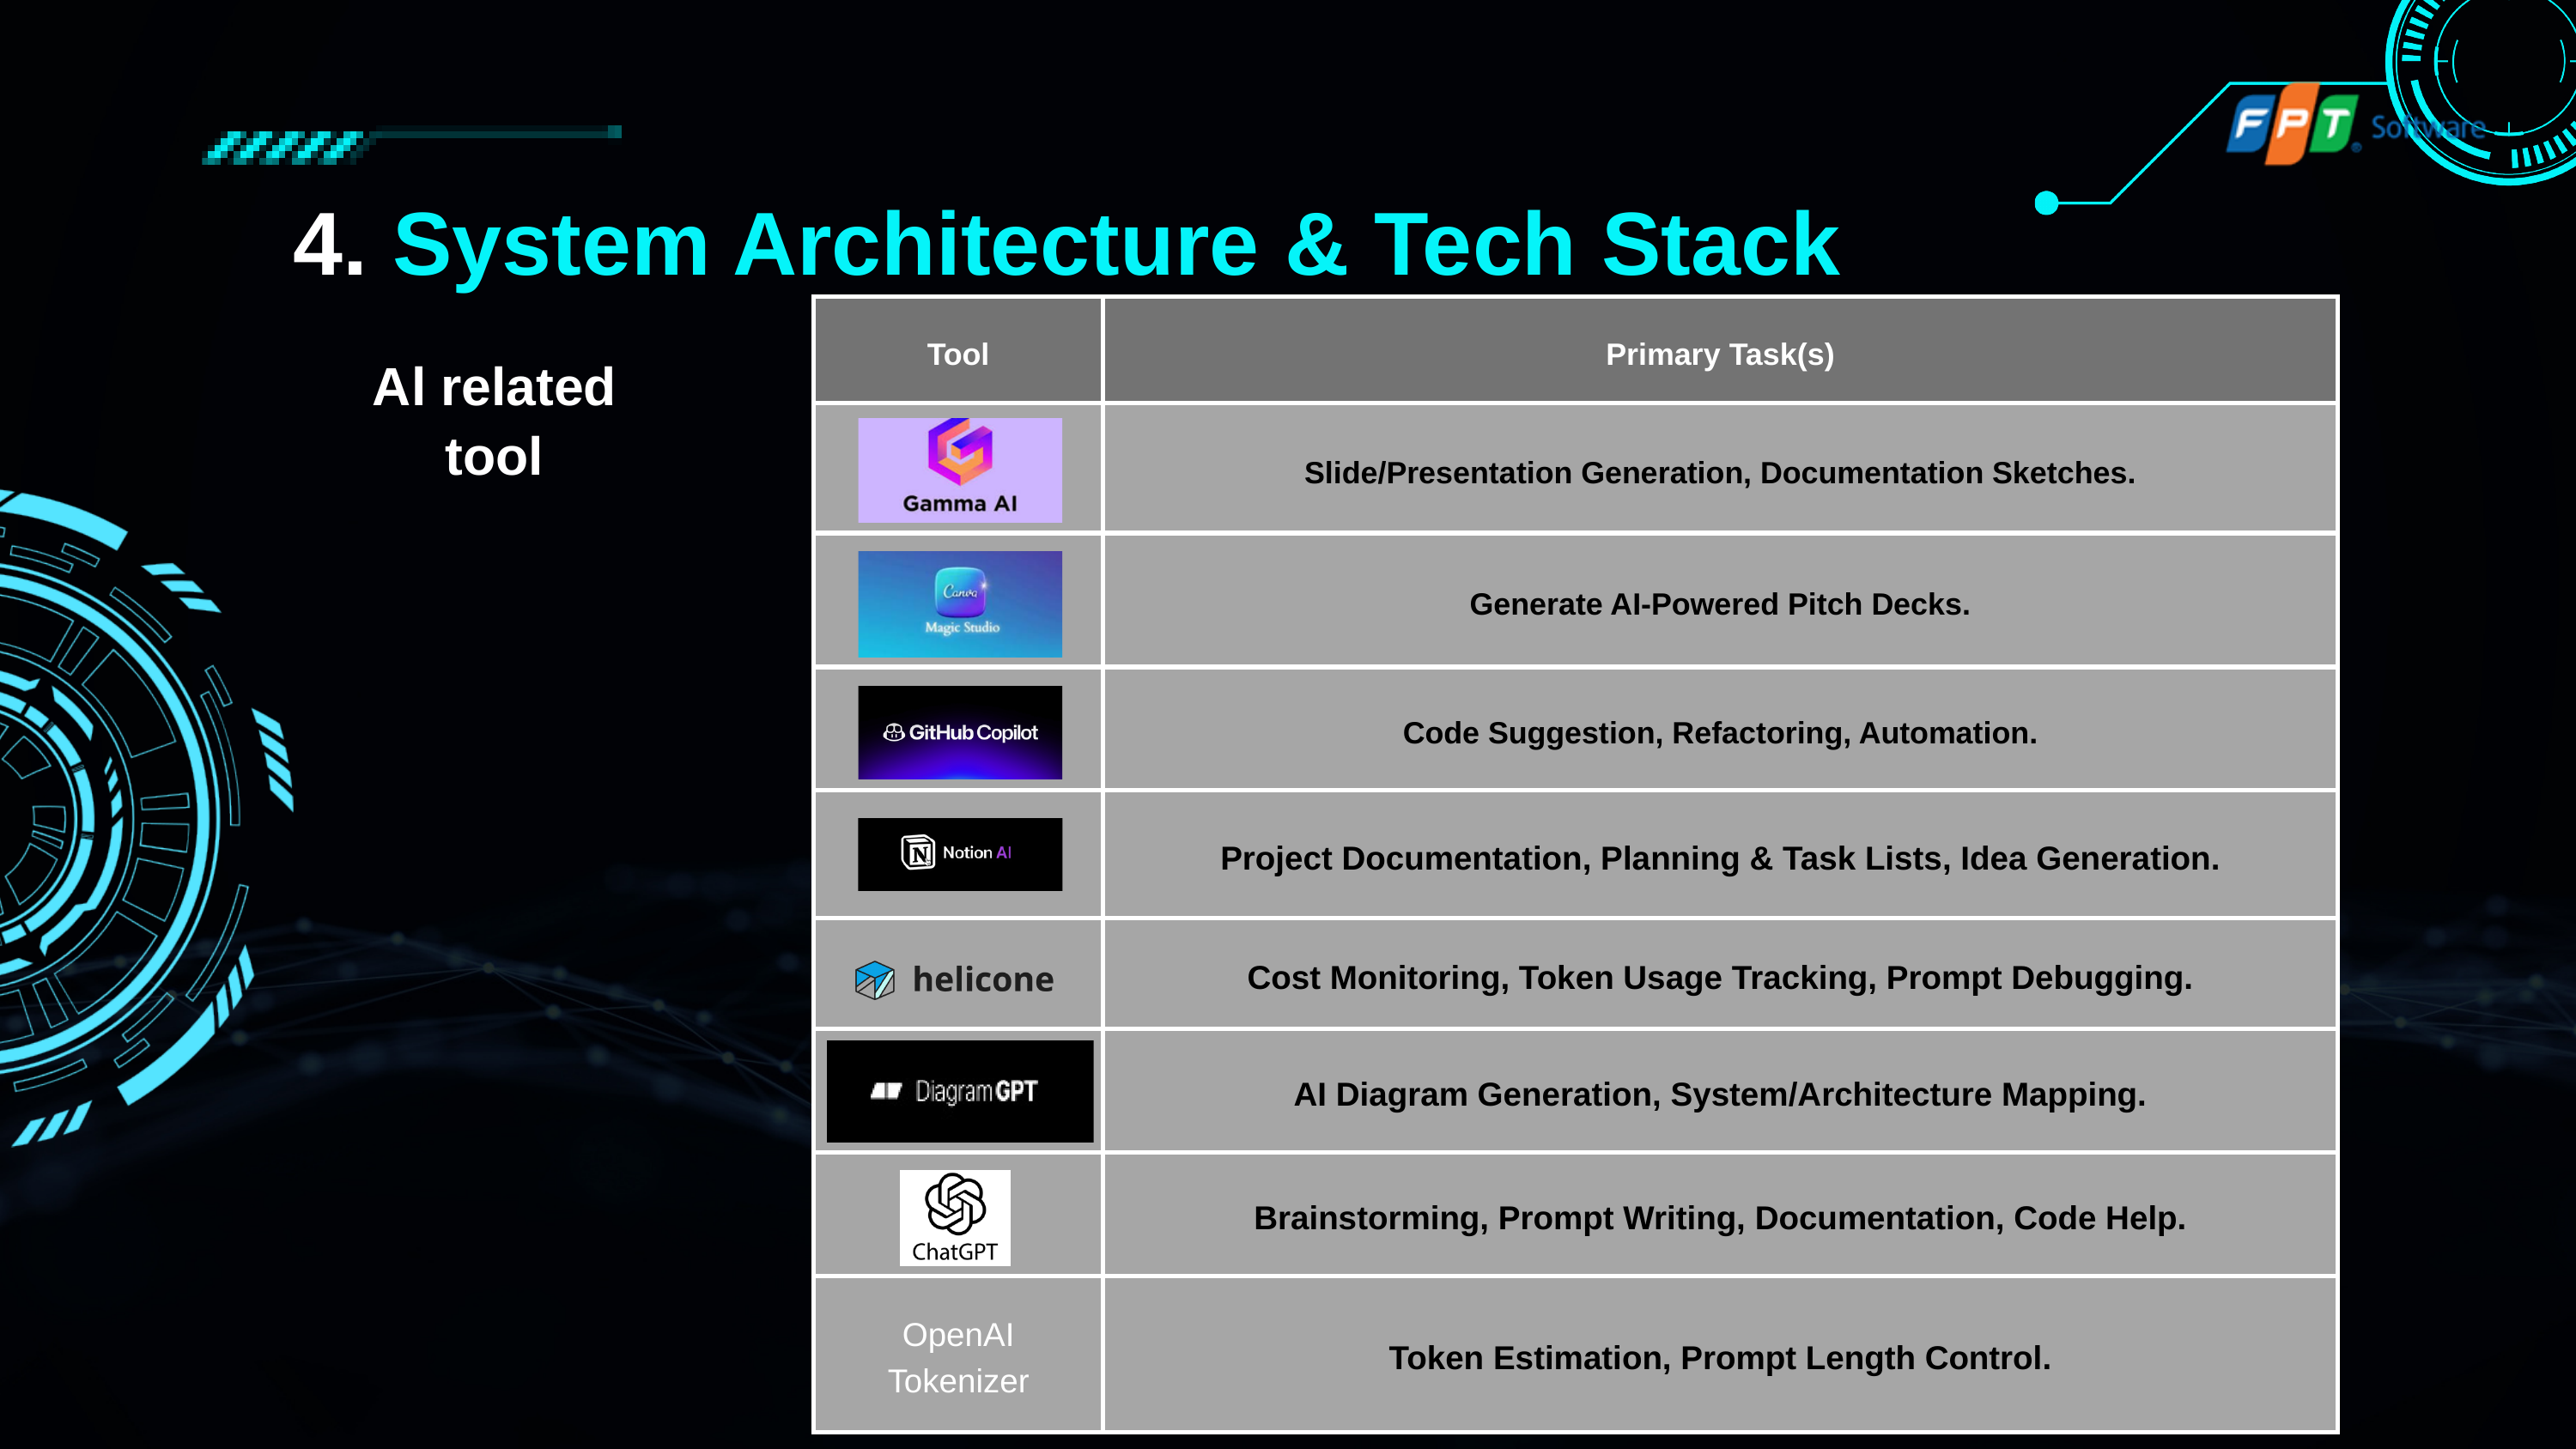

4. System Architecture & Tech Stack

| Tool | Primary Task(s) |
| --- | --- |
|  | Slide/Presentation Generation, Documentation Sketches. |
|  | Generate AI-Powered Pitch Decks. |
|  | Code Suggestion, Refactoring, Automation. |
|  | Project Documentation, Planning & Task Lists, Idea Generation. |
|  | Cost Monitoring, Token Usage Tracking, Prompt Debugging. |
|  | AI Diagram Generation, System/Architecture Mapping. |
|  | Brainstorming, Prompt Writing, Documentation, Code Help. |
| OpenAI Tokenizer | Token Estimation, Prompt Length Control. |
Al related tool